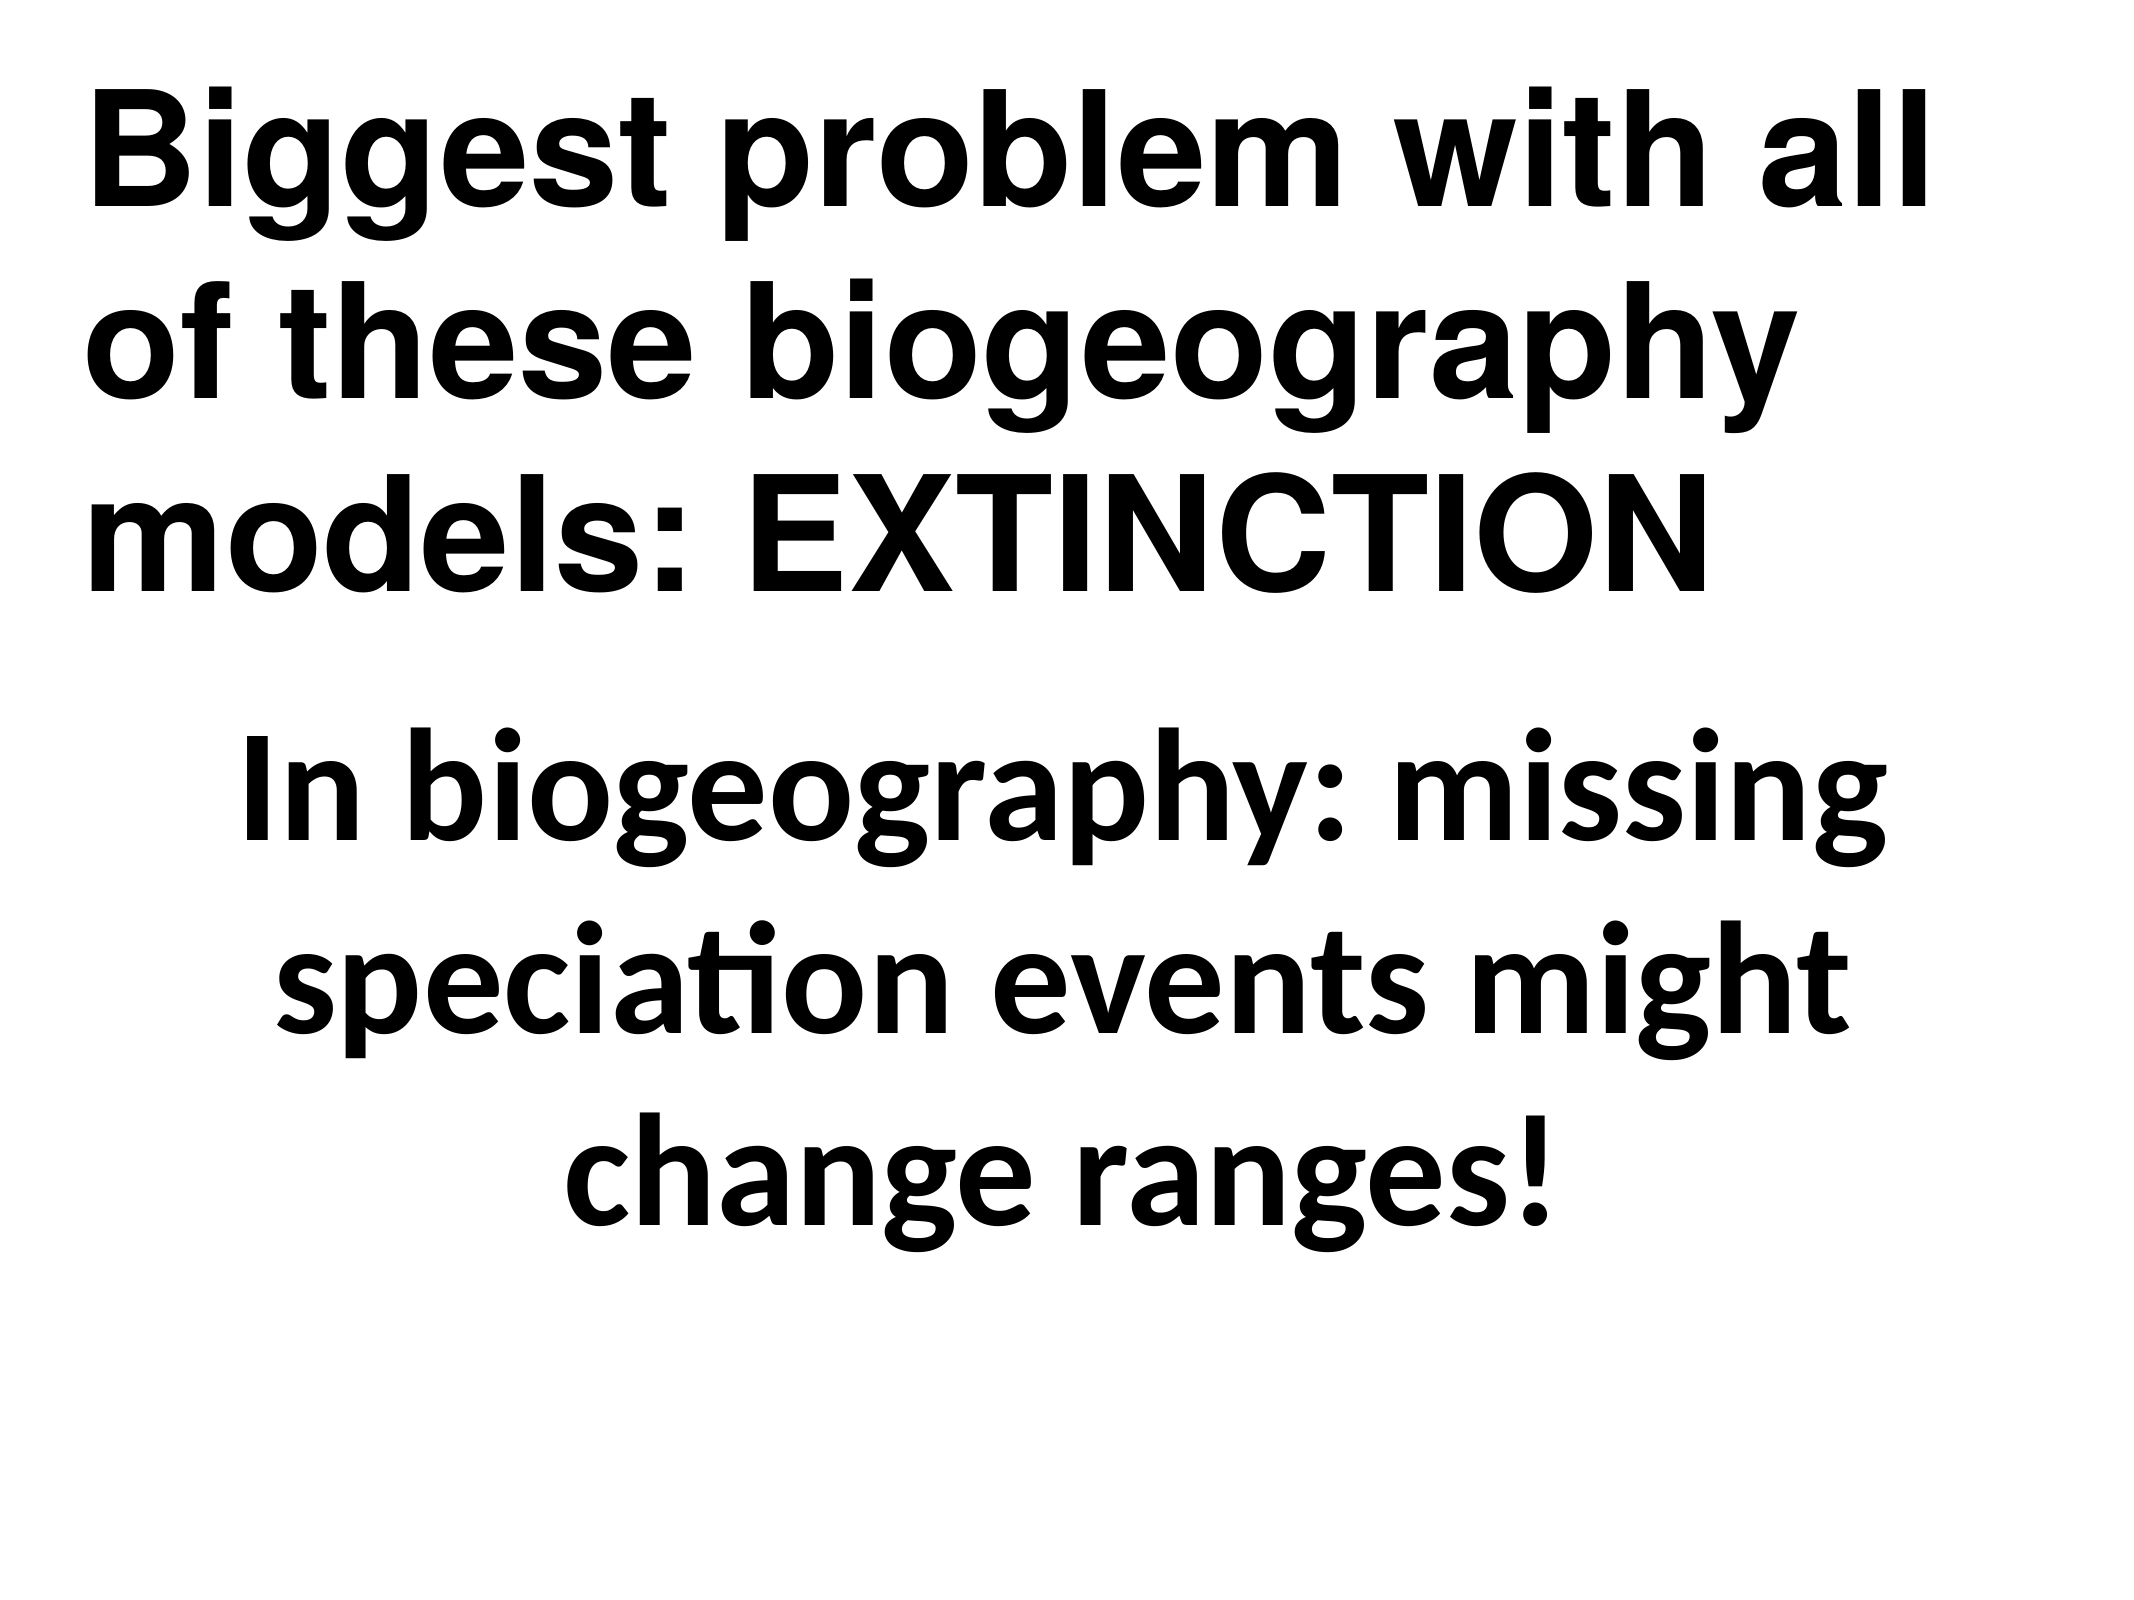

# Biggest problem with all of these biogeography models: EXTINCTION
In biogeography: missing speciation events might change ranges!